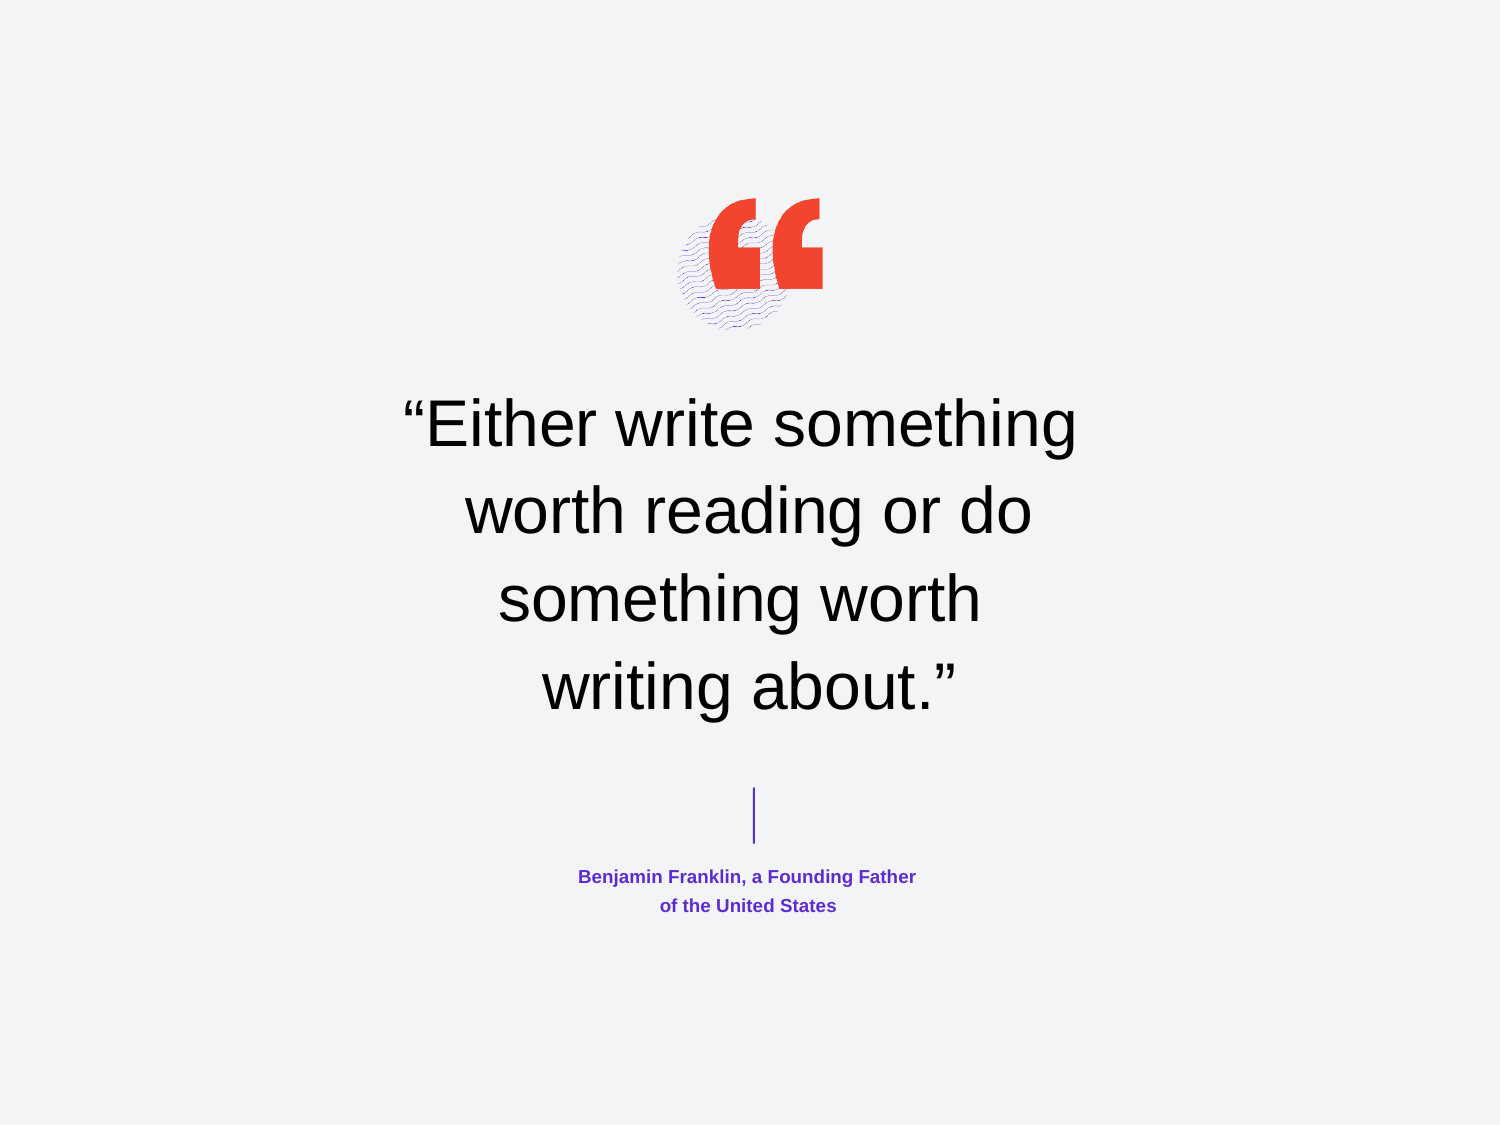

# “Either write something  worth reading or do something worth writing about.”

Benjamin Franklin, a Founding Father  of the United States